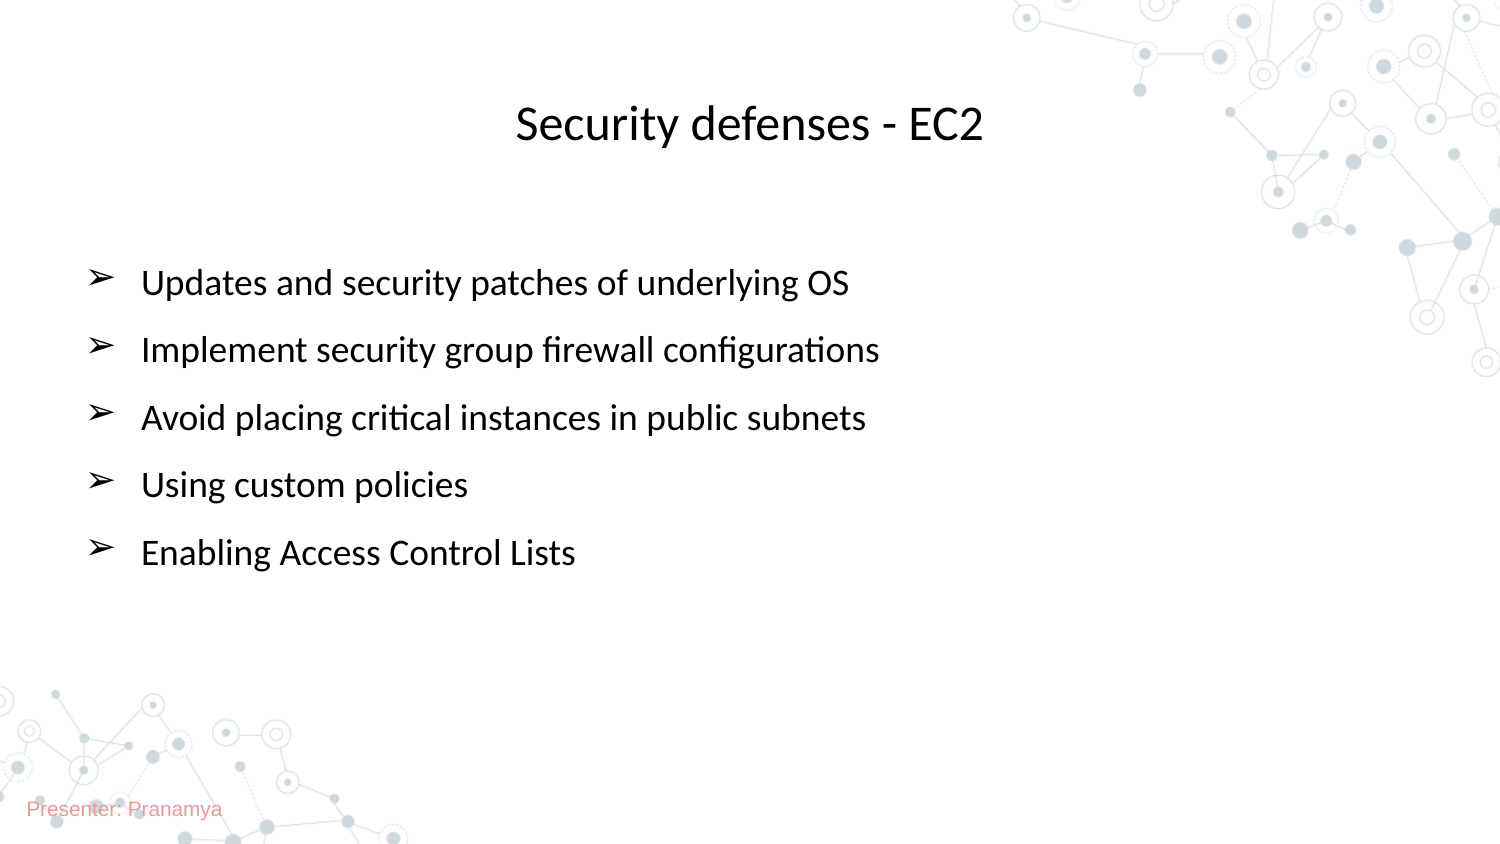

# Security defenses - EC2
Updates and security patches of underlying OS
Implement security group firewall configurations
Avoid placing critical instances in public subnets
Using custom policies
Enabling Access Control Lists

Presenter: Pranamya